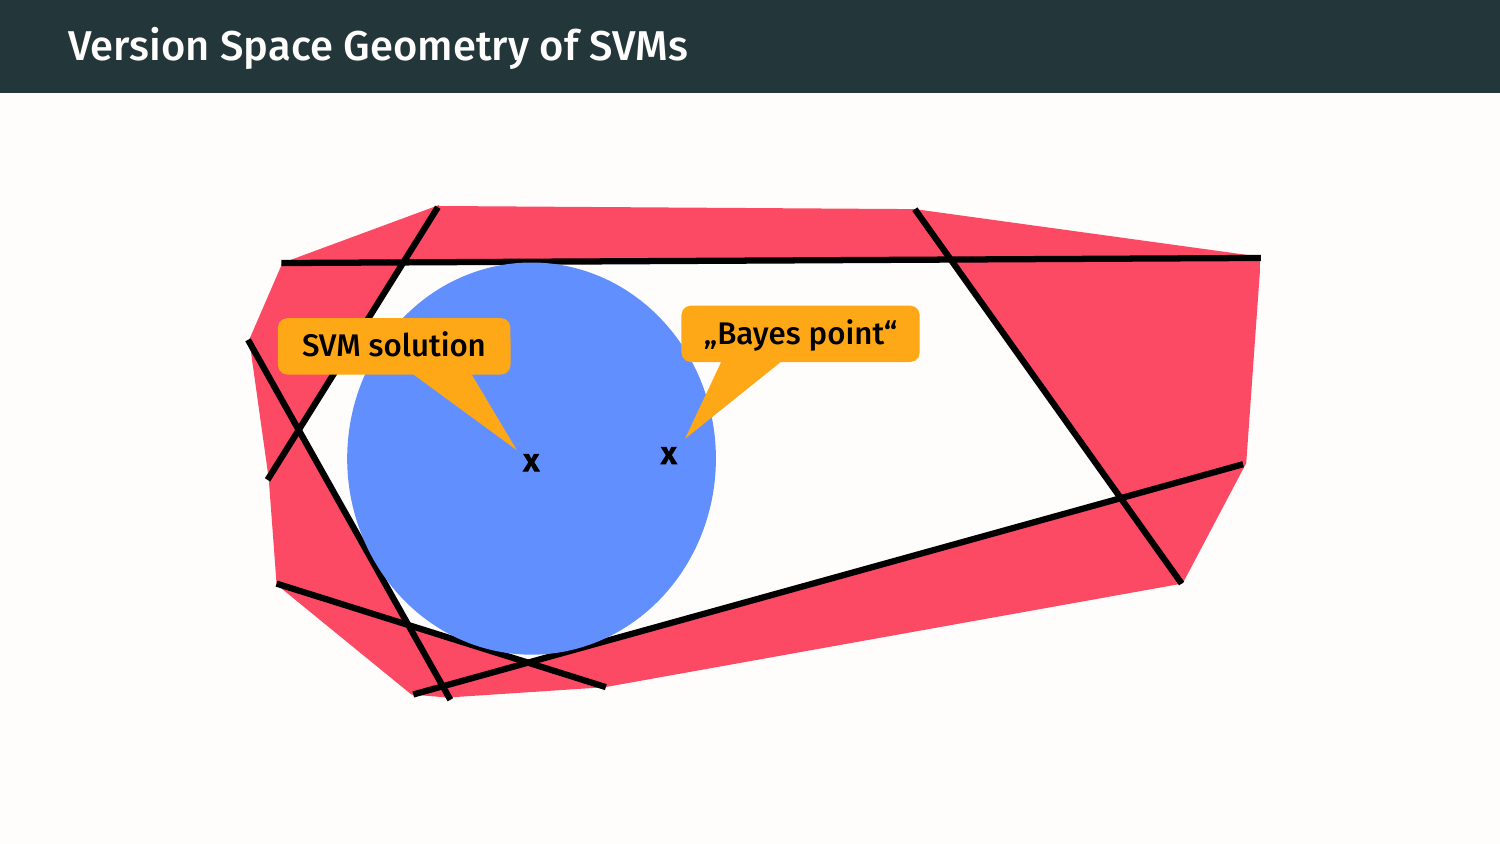

# Version Space Geometry of SVMs

x
„Bayes point“
SVM solution

x